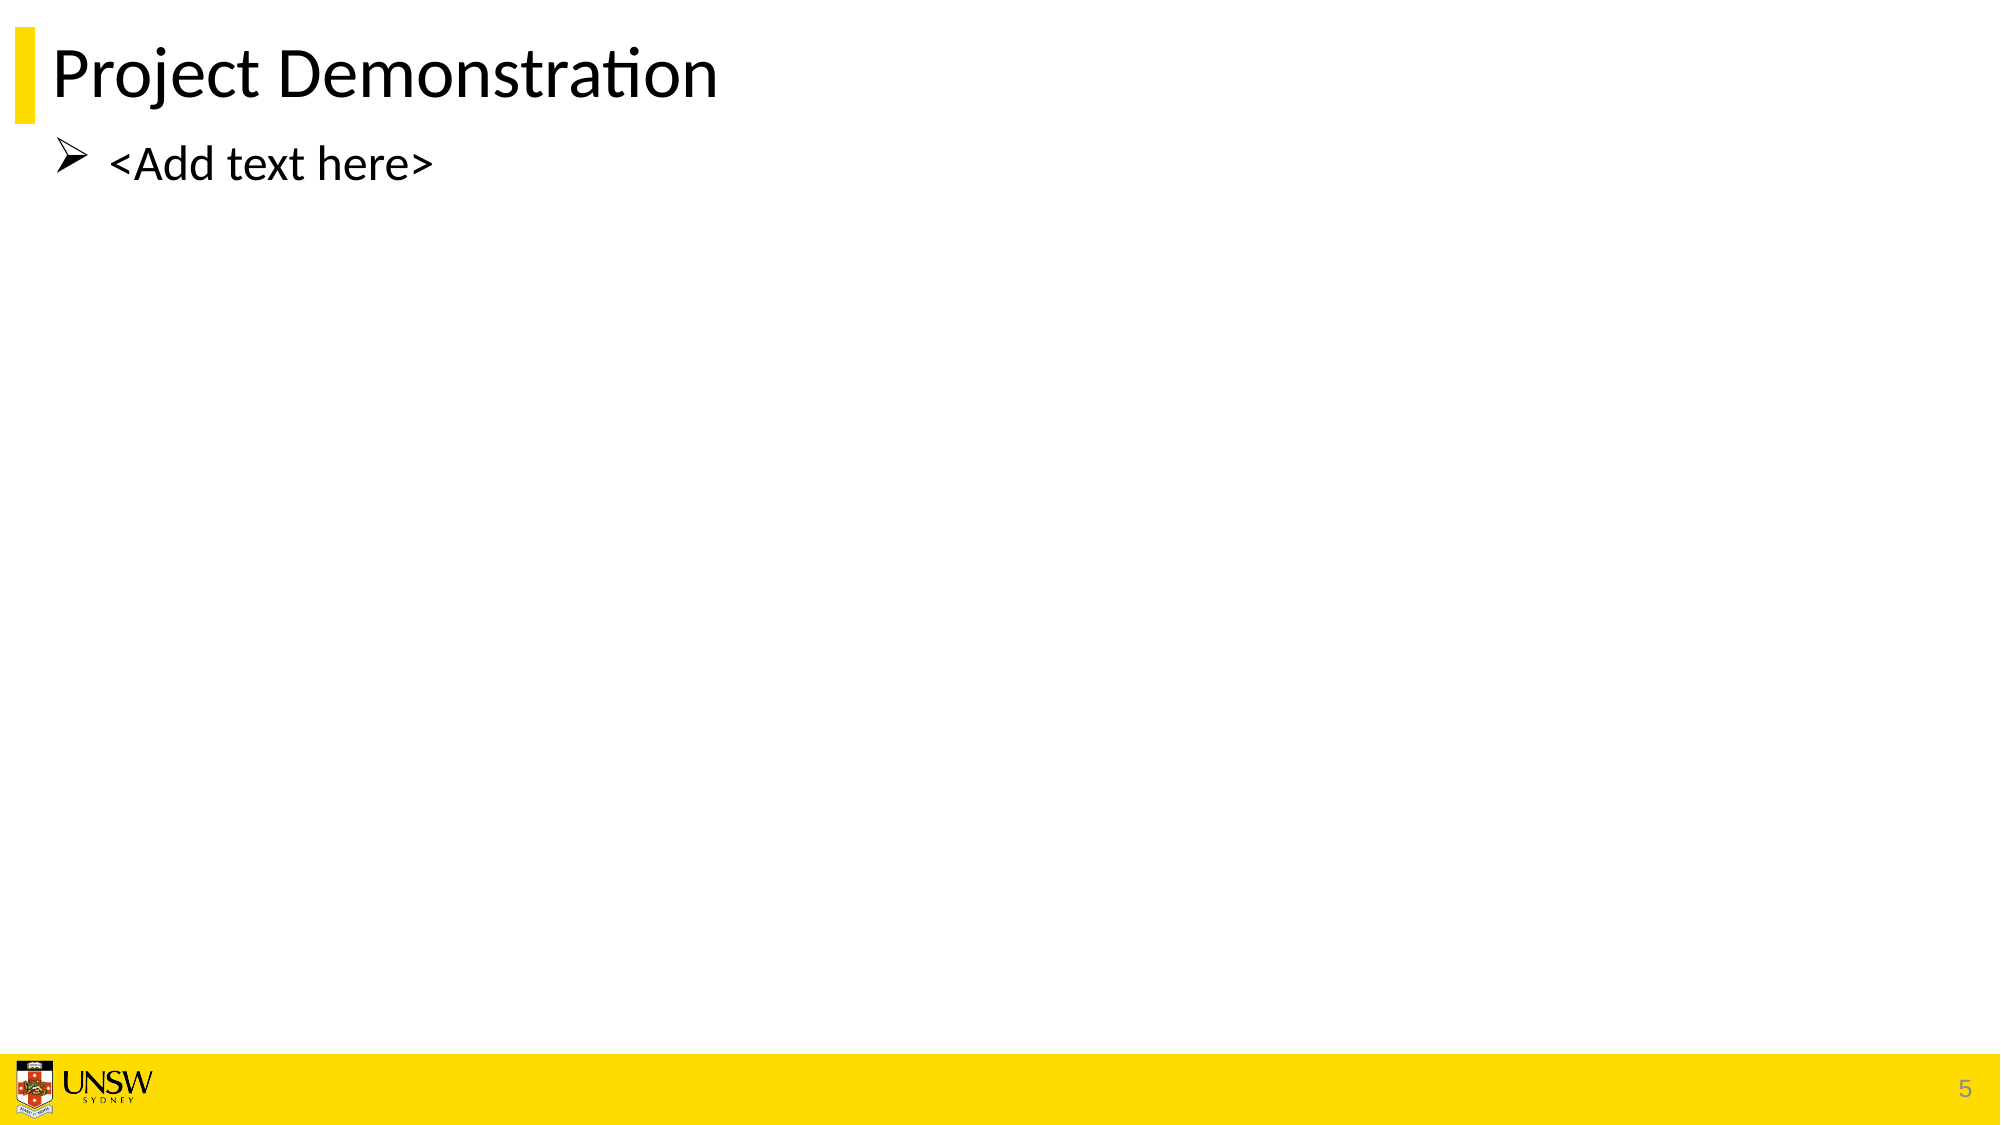

# Project Demonstration
<Add text here>
5